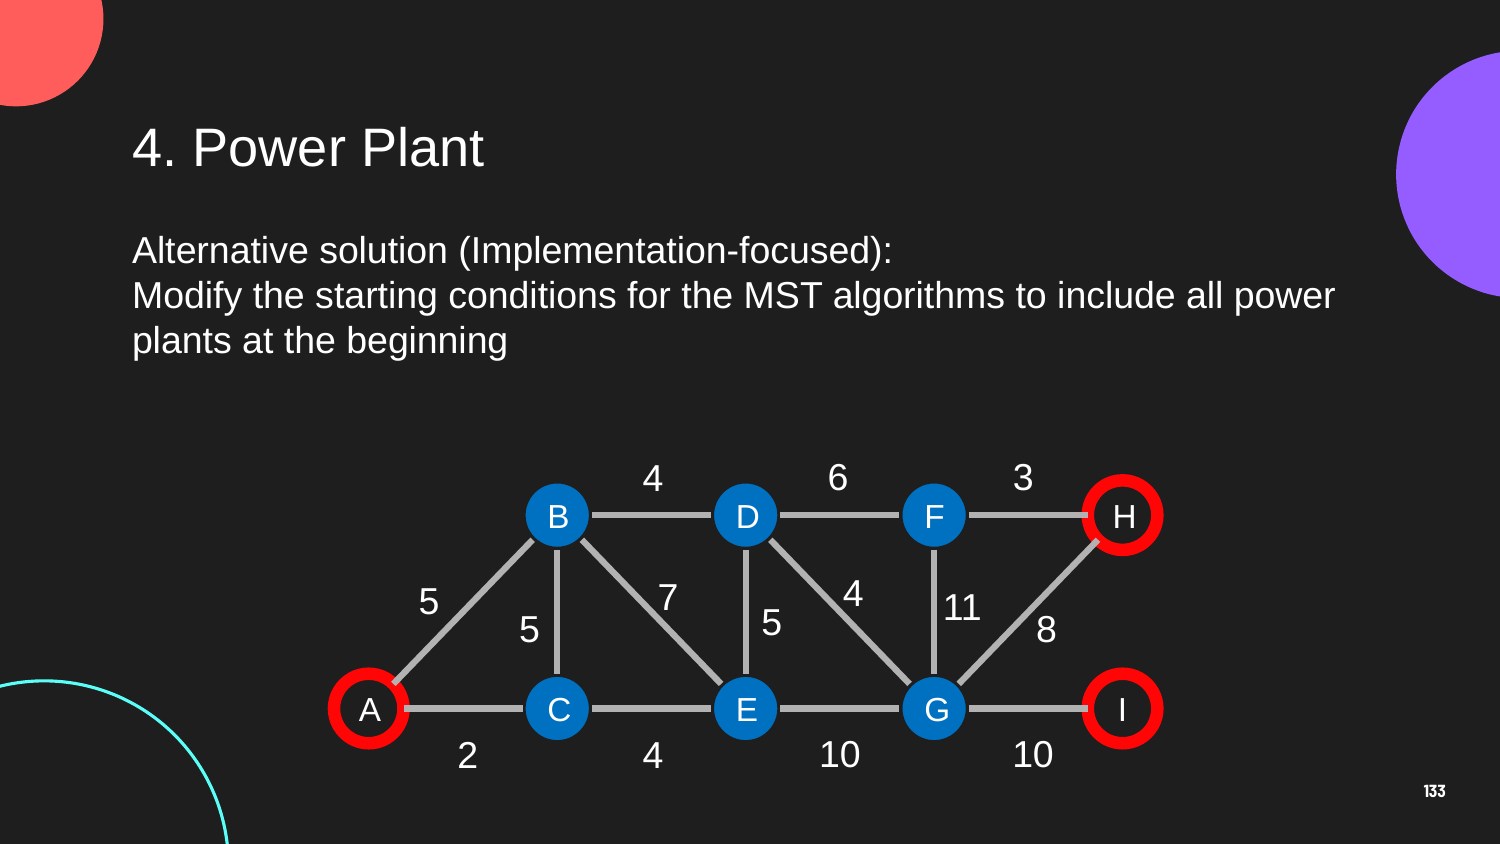

4. Power Plant

Alternative solution (Implementation-focused):
Modify the starting conditions for the MST algorithms to include all power plants at the beginning
3
6
4
B
D
F
H
4
7
5
11
5
5
8
A
C
E
G
I
10
10
4
2
133